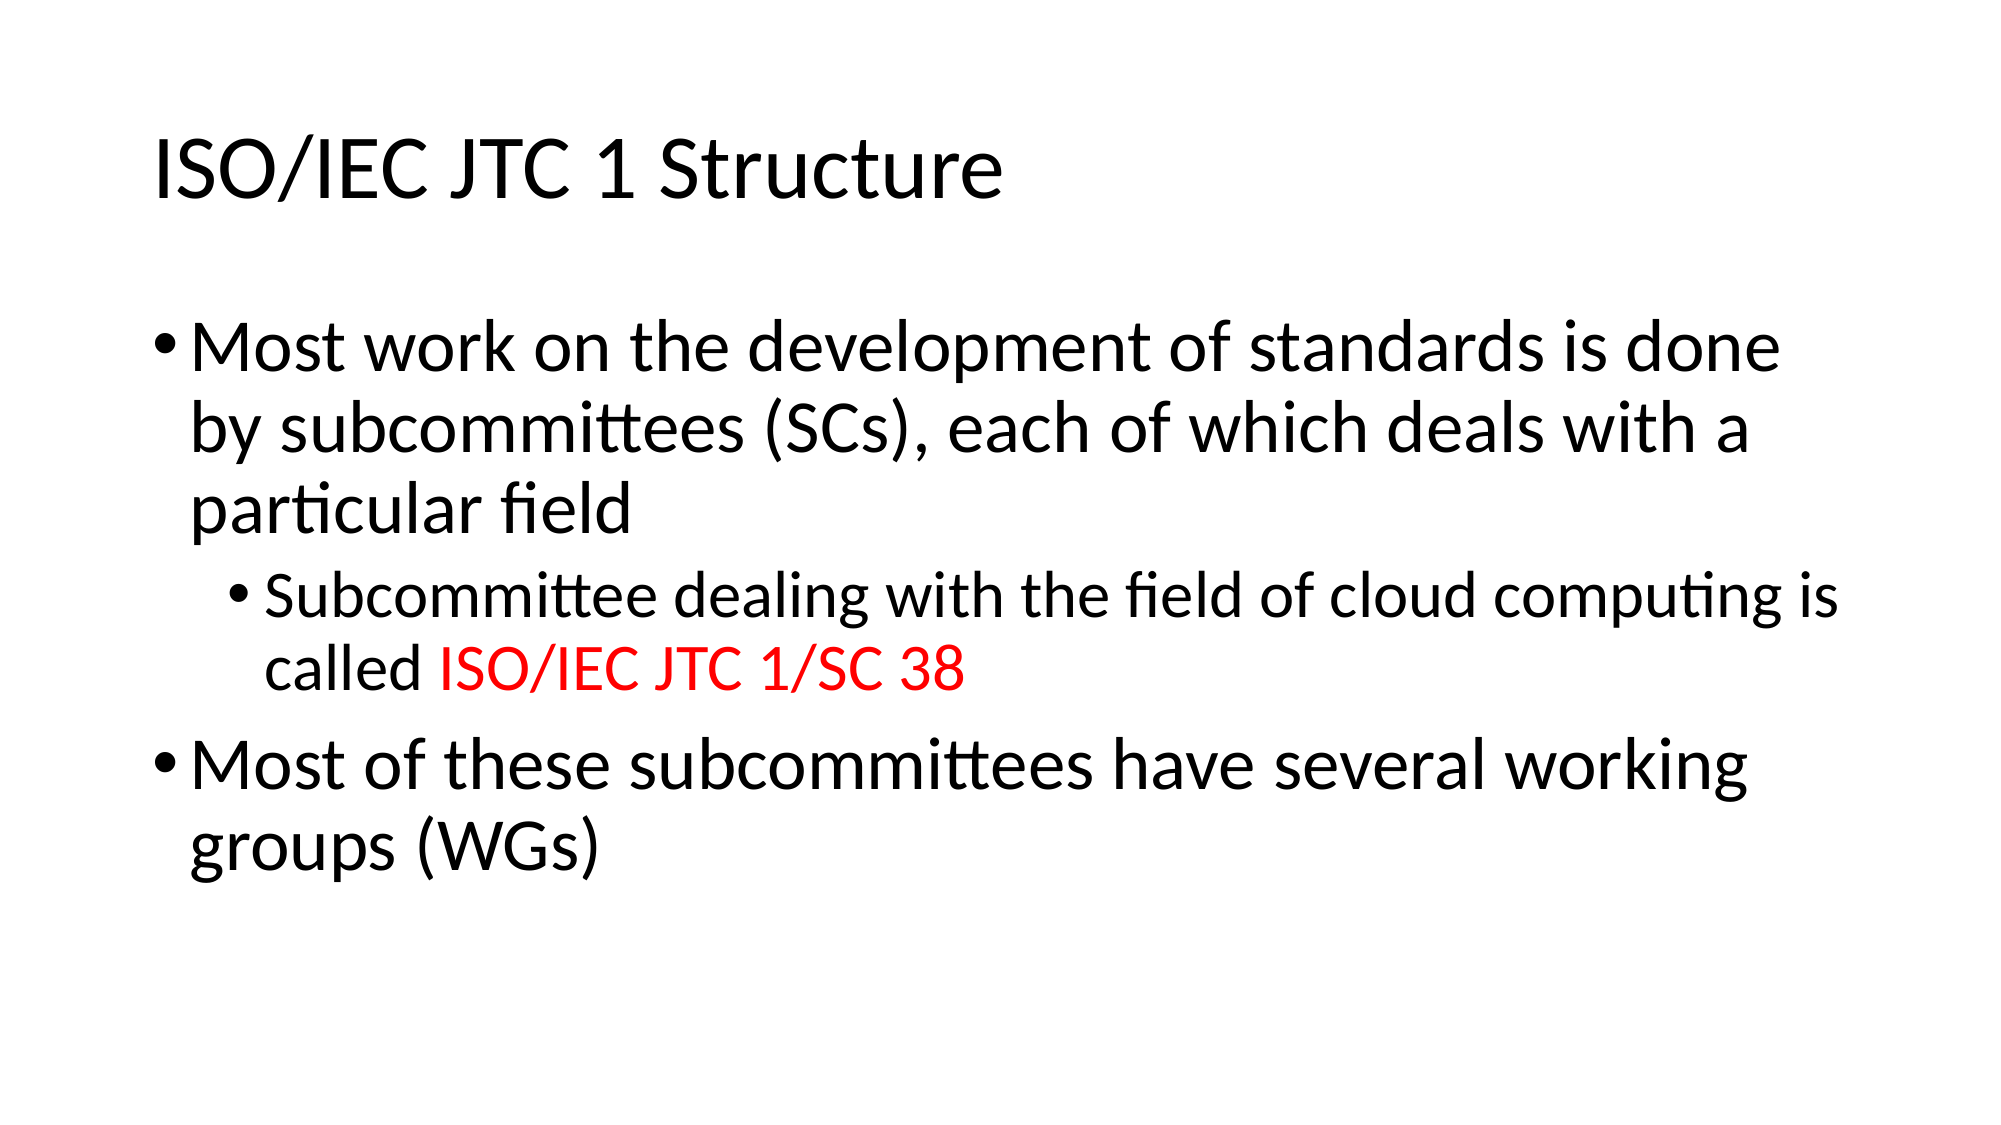

# ISO/IEC JTC 1 Structure
Most work on the development of standards is done by subcommittees (SCs), each of which deals with a particular field
Subcommittee dealing with the field of cloud computing is called ISO/IEC JTC 1/SC 38
Most of these subcommittees have several working groups (WGs)